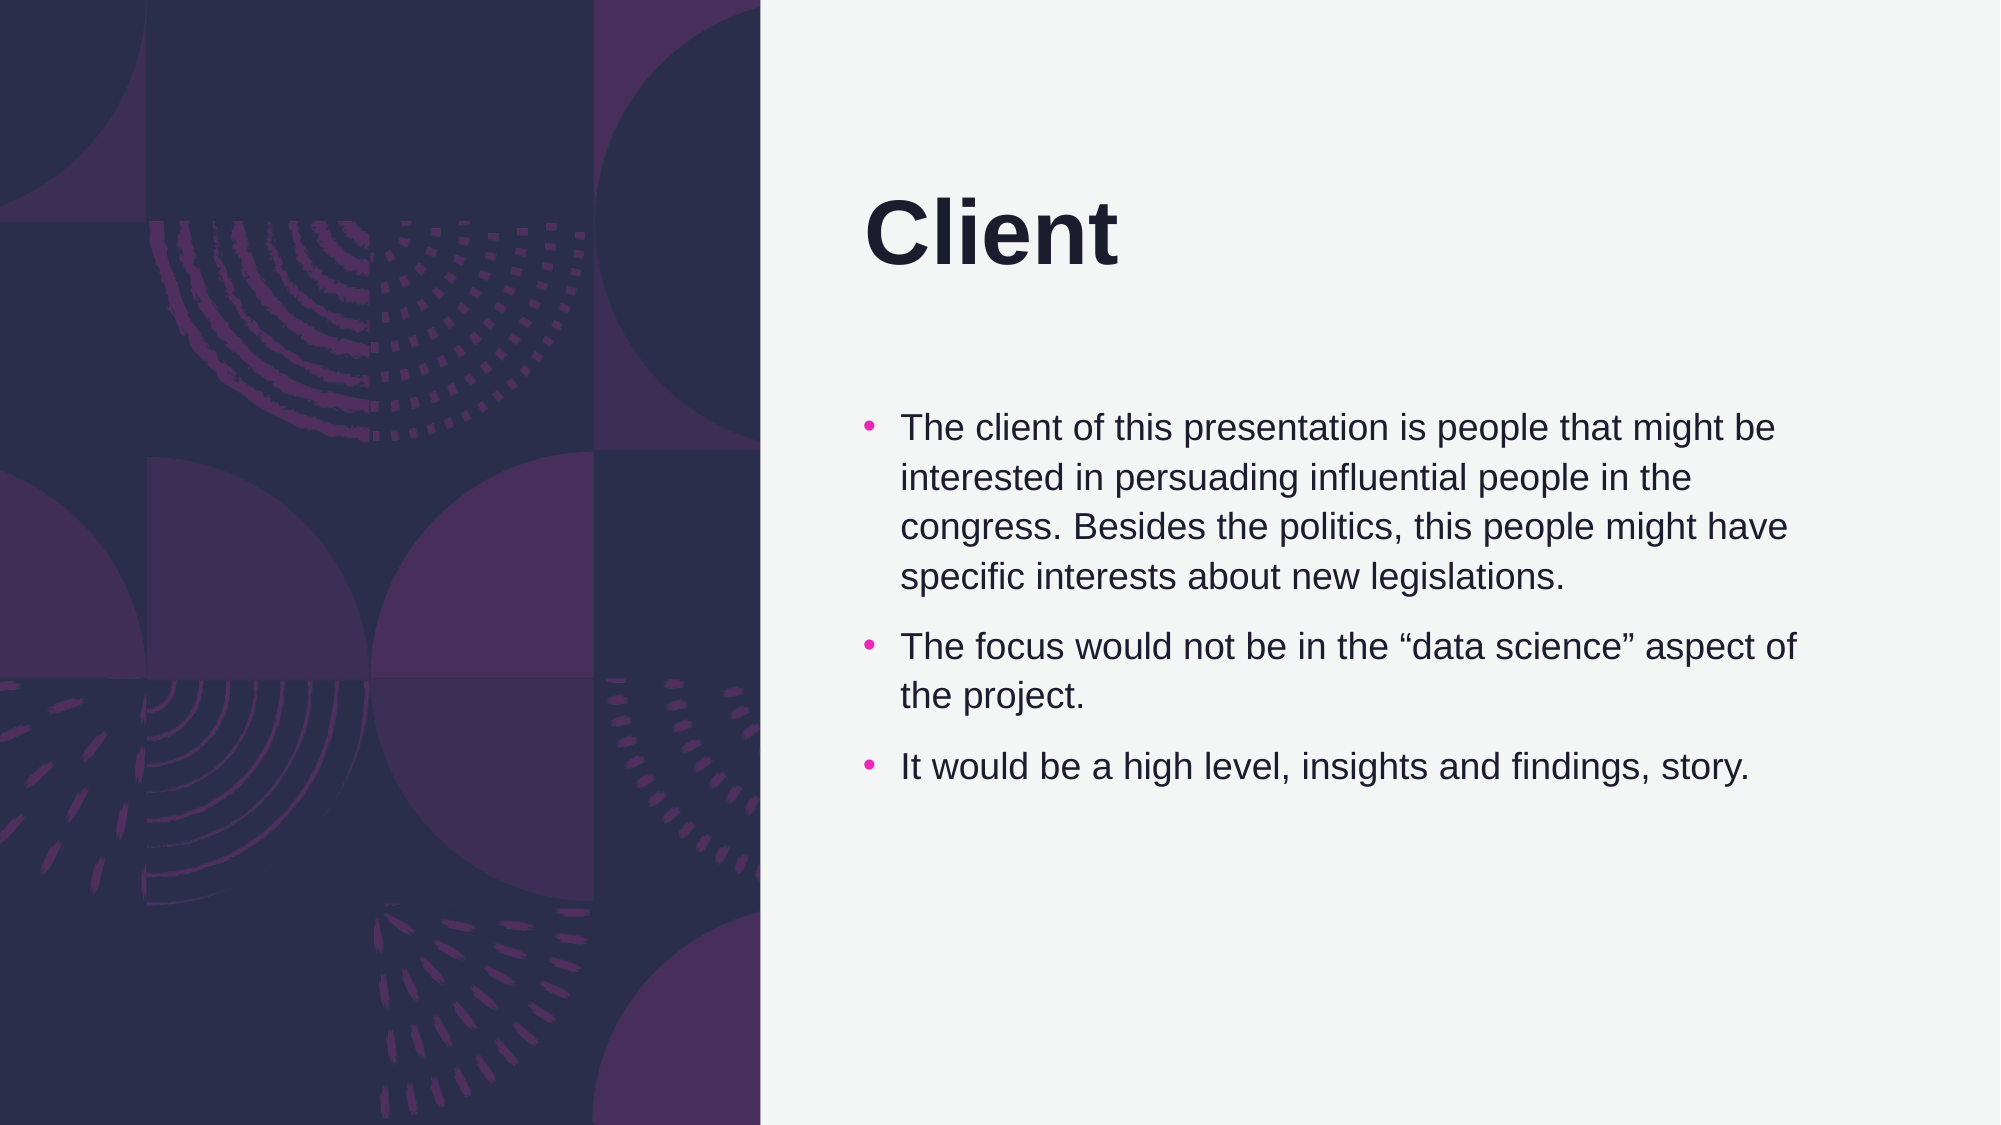

# Client
The client of this presentation is people that might be interested in persuading influential people in the congress. Besides the politics, this people might have specific interests about new legislations.
The focus would not be in the “data science” aspect of the project.
It would be a high level, insights and findings, story.